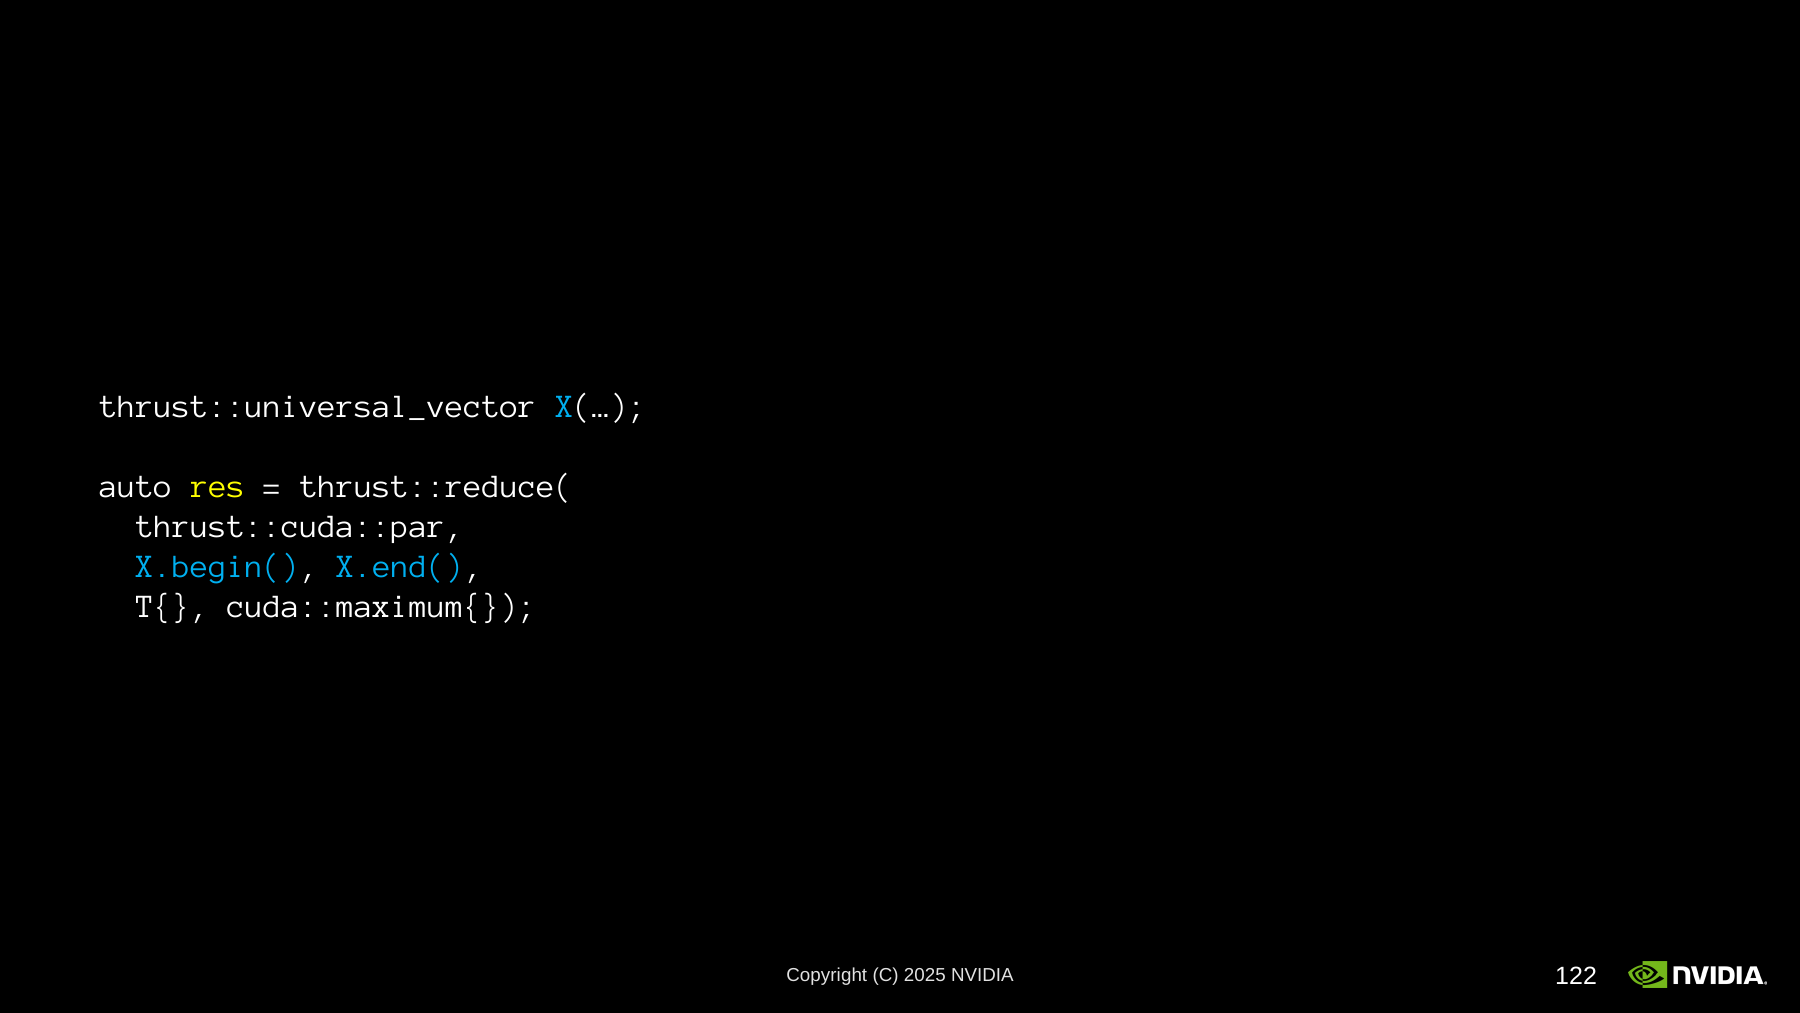

thrust::universal_vector X(…);

auto res = thrust::reduce(
  thrust::cuda::par,
  X.begin(), X.end(),
  T{}, cuda::maximum{});
Copyright (C) 2025 NVIDIA
122